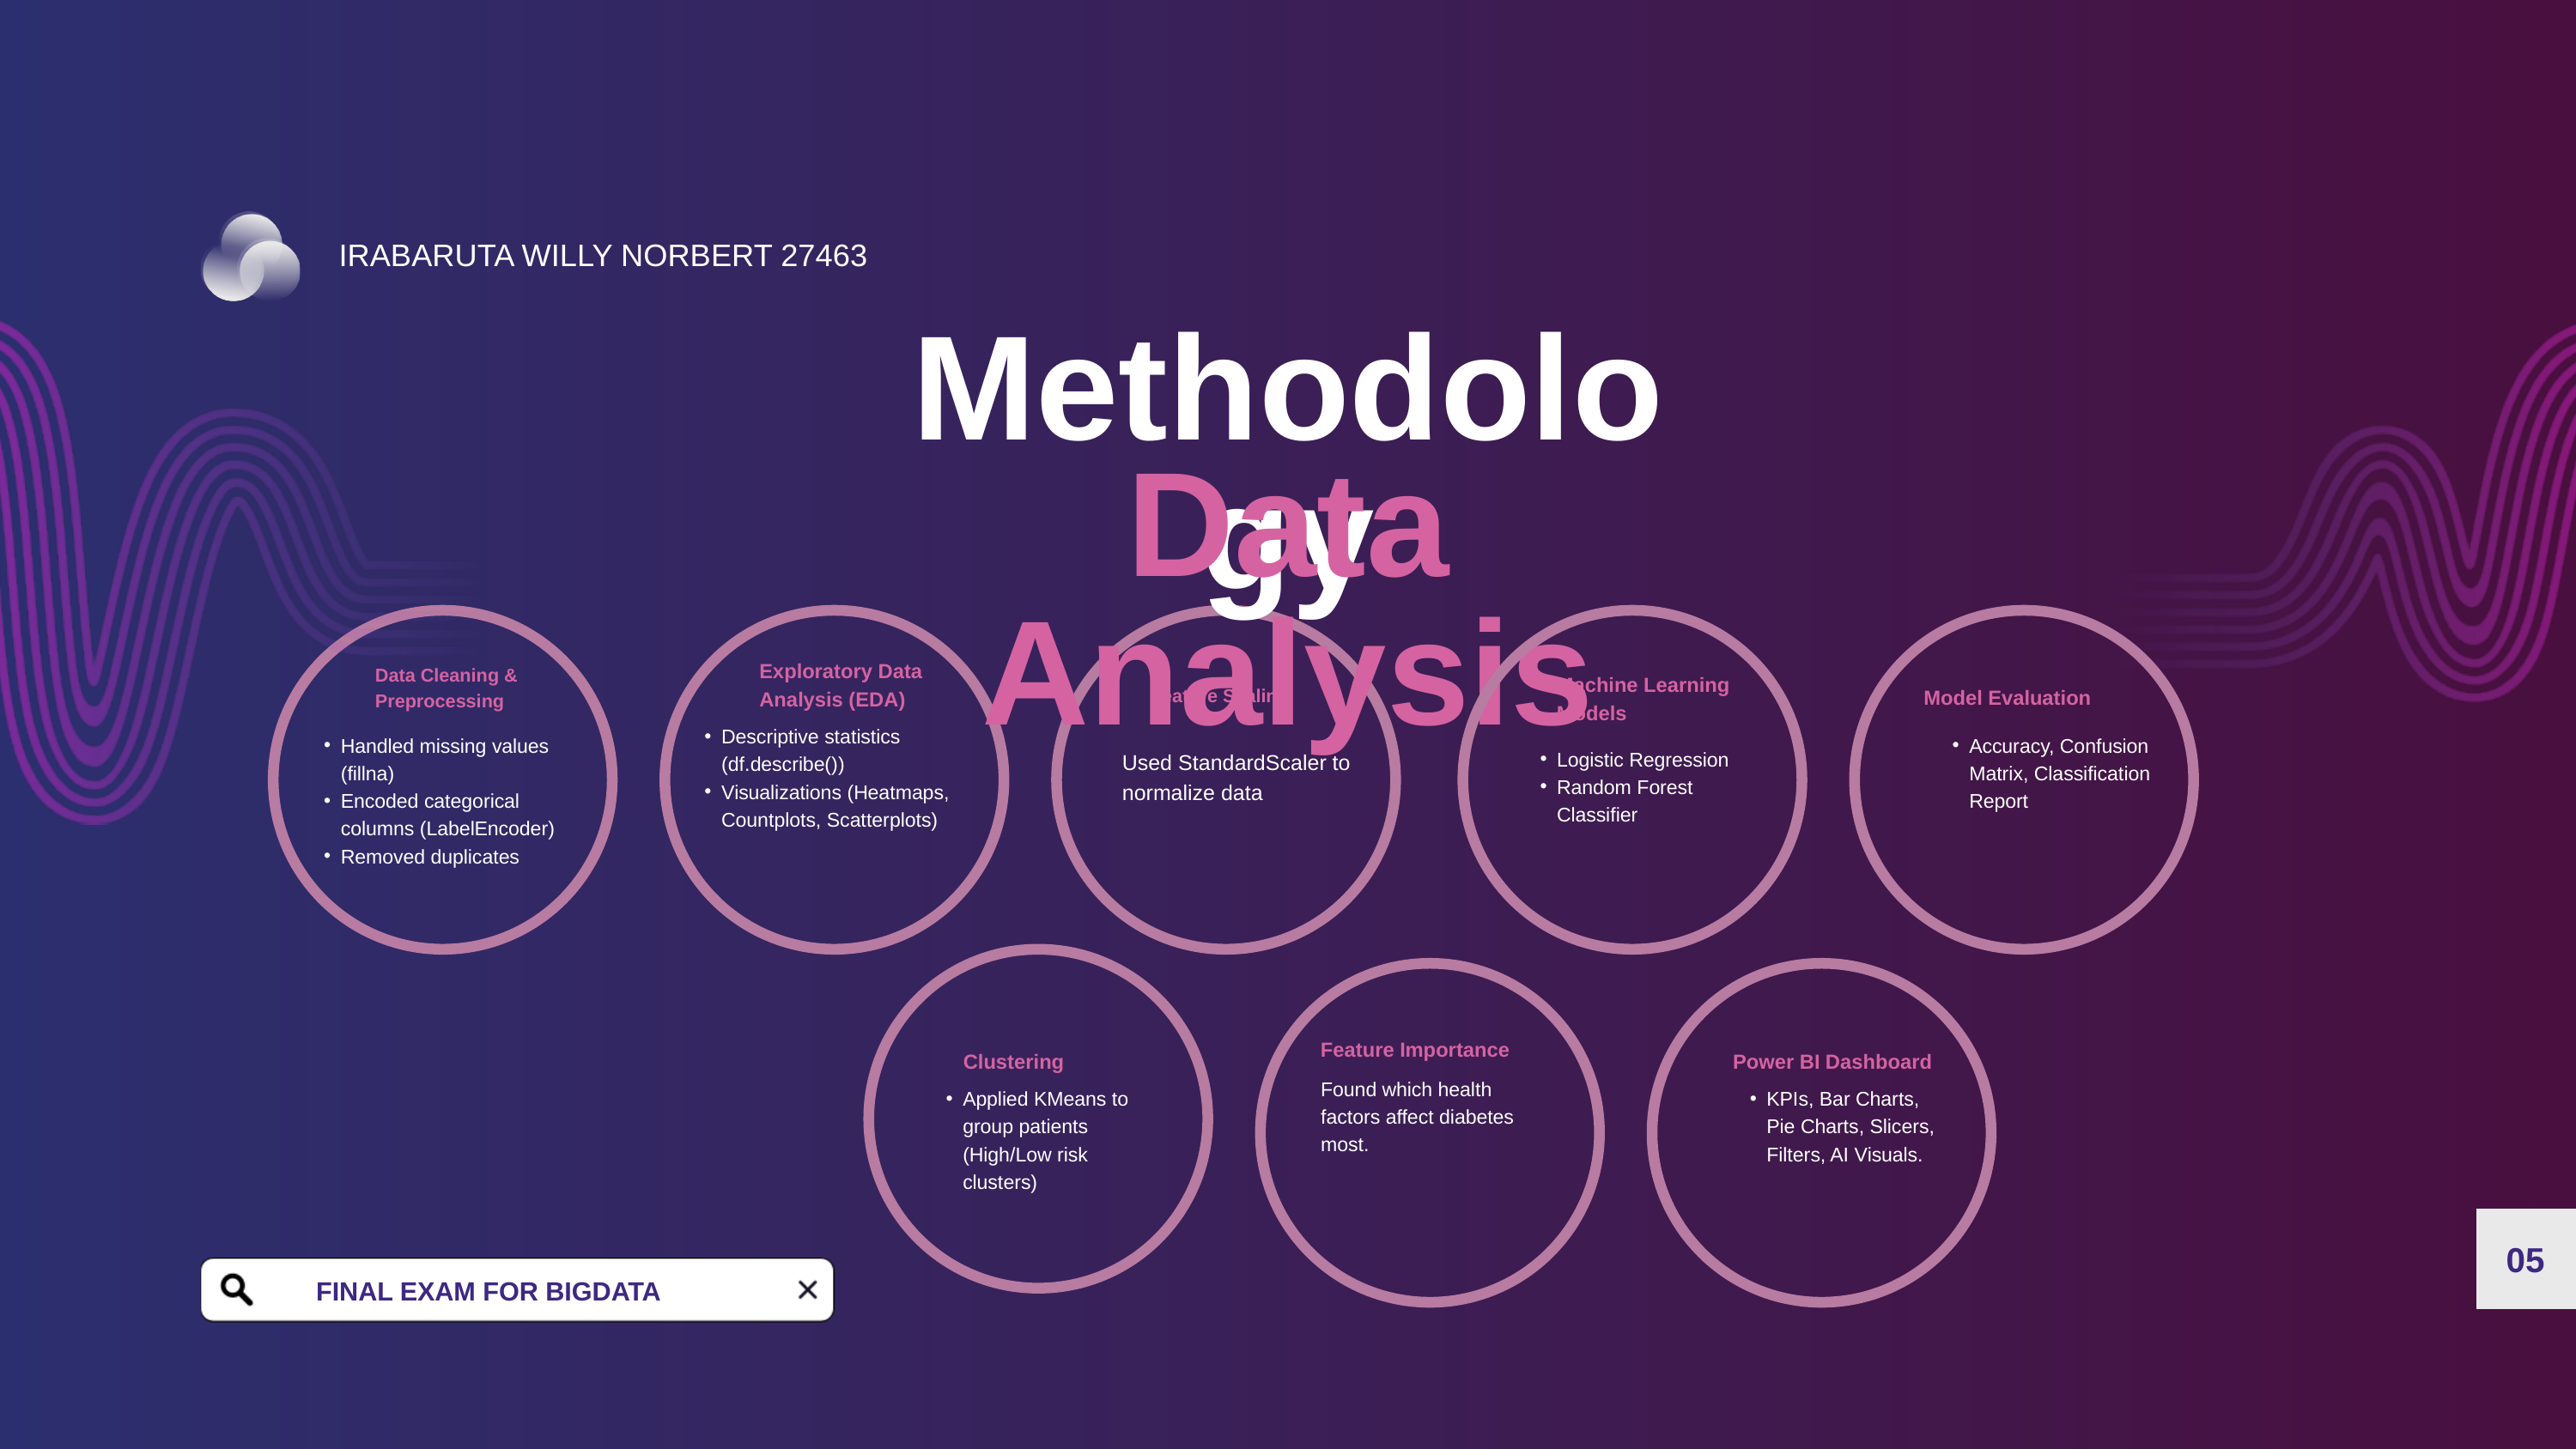

IRABARUTA WILLY NORBERT 27463

Methodology
Data Analysis

Exploratory Data Analysis (EDA)
Data Cleaning & Preprocessing

Machine Learning Models
 Feature Scaling

Model Evaluation
Descriptive statistics (df.describe())
Visualizations (Heatmaps, Countplots, Scatterplots)

Handled missing values (fillna)
Encoded categorical columns (LabelEncoder)
Removed duplicates

Accuracy, Confusion Matrix, Classification Report

Logistic Regression
Random Forest Classifier

Used StandardScaler to normalize data

 Feature Importance
Clustering
Power BI Dashboard
Found which health factors affect diabetes most.
Applied KMeans to group patients (High/Low risk clusters)

KPIs, Bar Charts, Pie Charts, Slicers, Filters, AI Visuals.

05

FINAL EXAM FOR BIGDATA